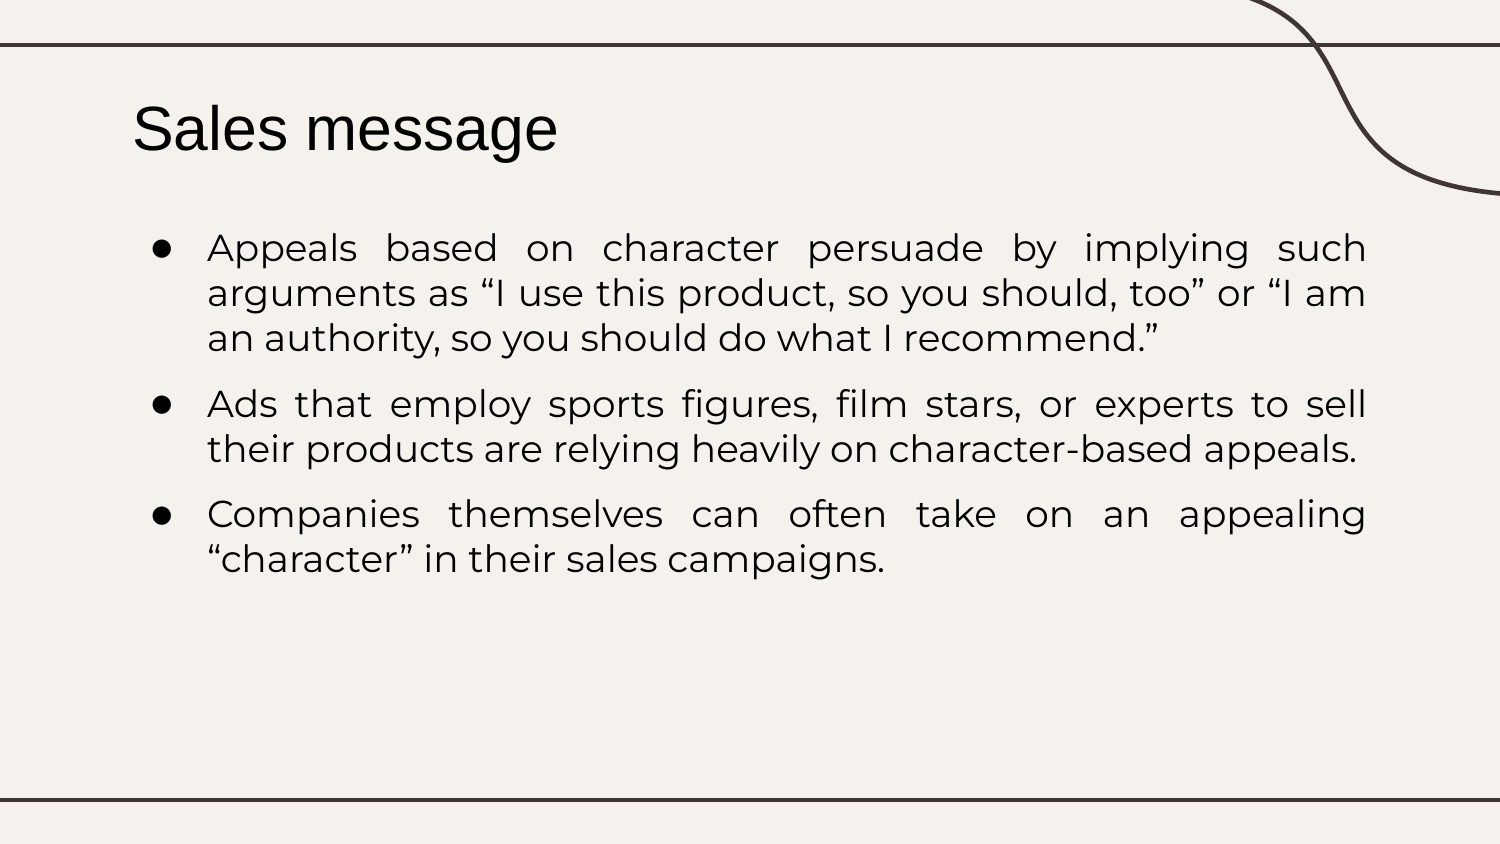

# Sales message
Appeals based on character persuade by implying such arguments as “I use this product, so you should, too” or “I am an authority, so you should do what I recommend.”
Ads that employ sports figures, film stars, or experts to sell their products are relying heavily on character-based appeals.
Companies themselves can often take on an appealing “character” in their sales campaigns.